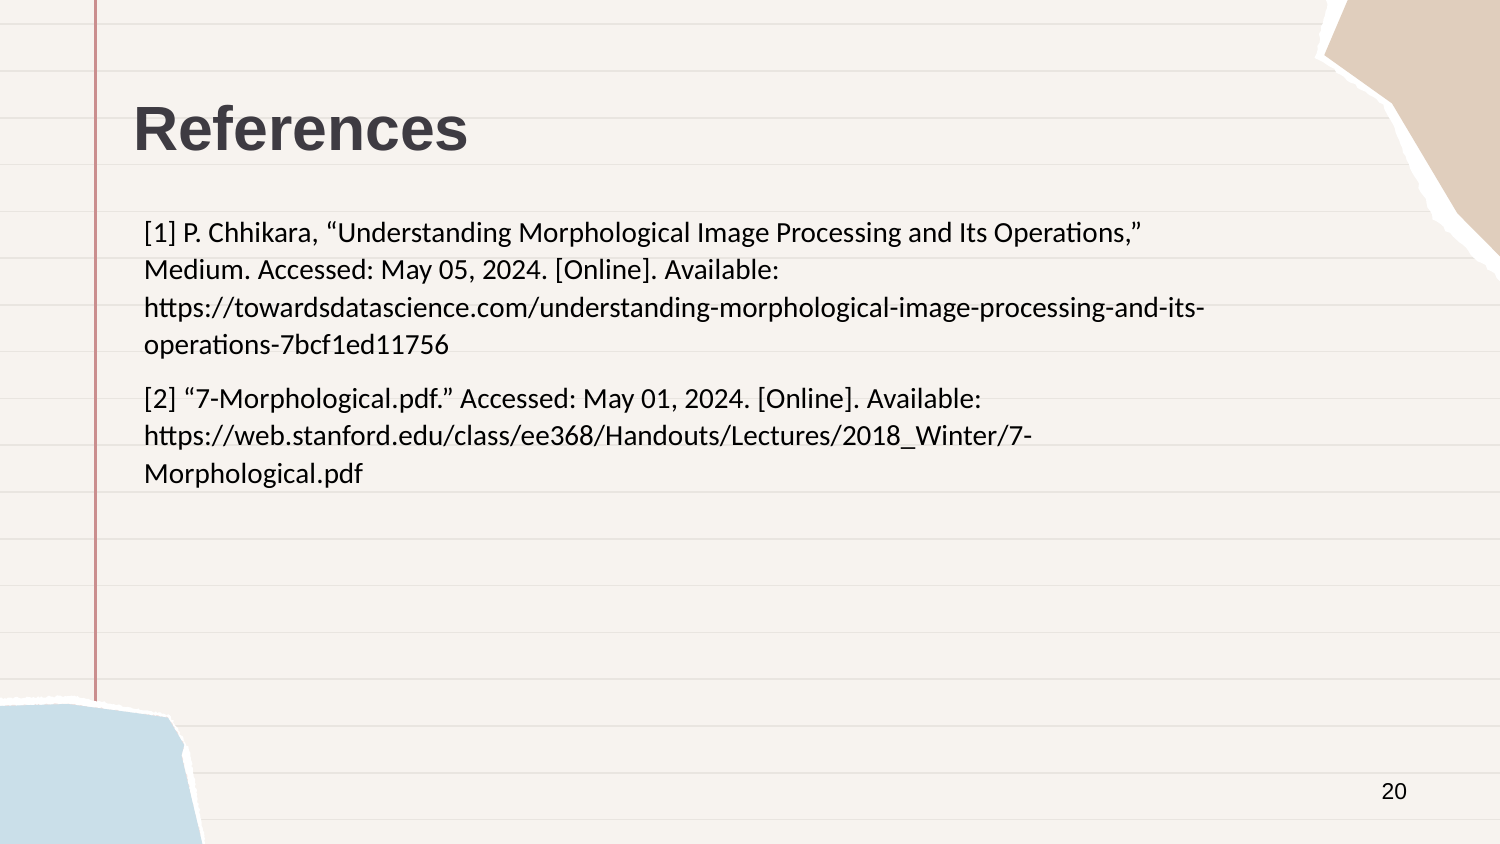

# References
[1] P. Chhikara, “Understanding Morphological Image Processing and Its Operations,” Medium. Accessed: May 05, 2024. [Online]. Available: https://towardsdatascience.com/understanding-morphological-image-processing-and-its-operations-7bcf1ed11756
[2] “7-Morphological.pdf.” Accessed: May 01, 2024. [Online]. Available: https://web.stanford.edu/class/ee368/Handouts/Lectures/2018_Winter/7-Morphological.pdf

20